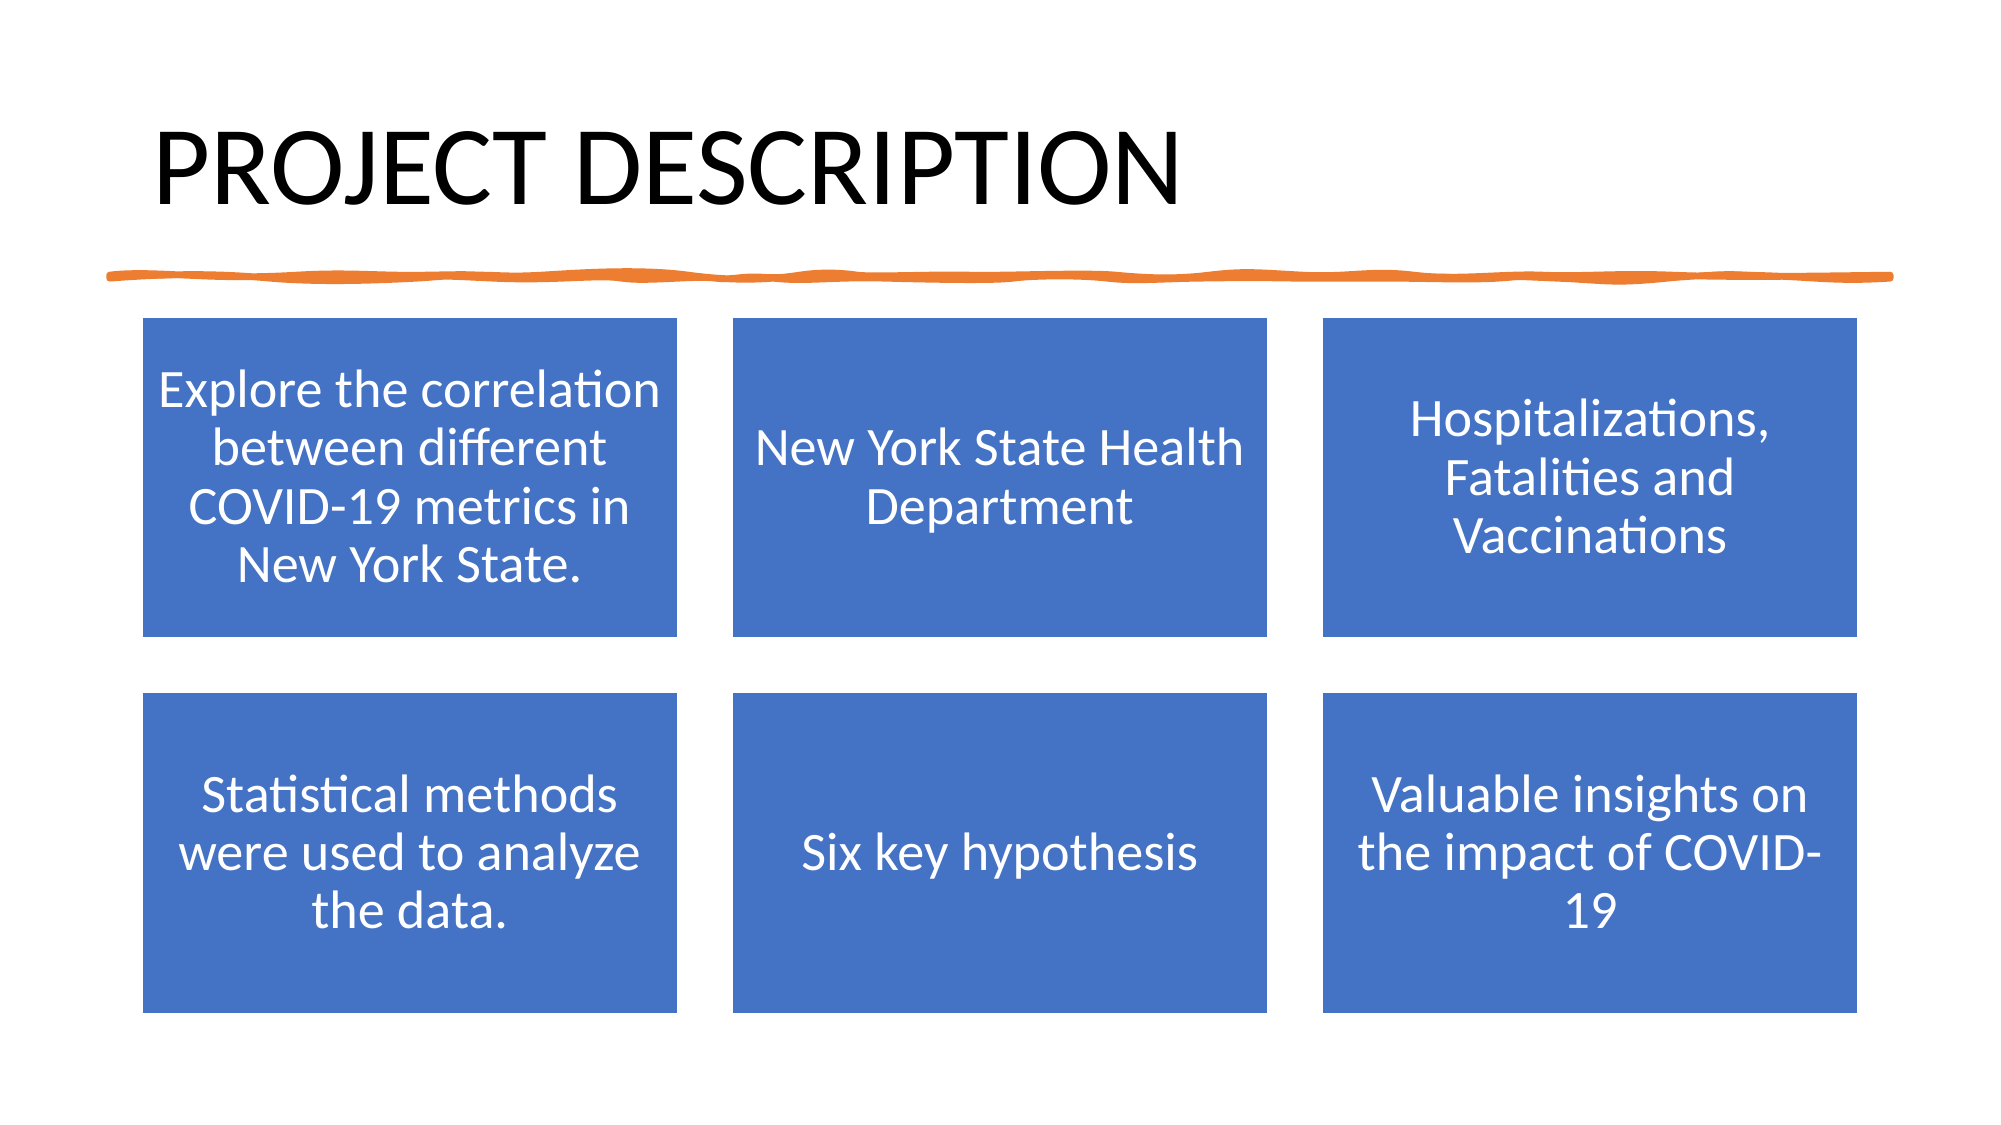

# PROJECT DESCRIPTION

Explore the correlation between different COVID-19 metrics in New York State.
New York State Health Department
Hospitalizations, Fatalities and Vaccinations
Statistical methods were used to analyze the data.
Six key hypothesis
Valuable insights on the impact of COVID-19